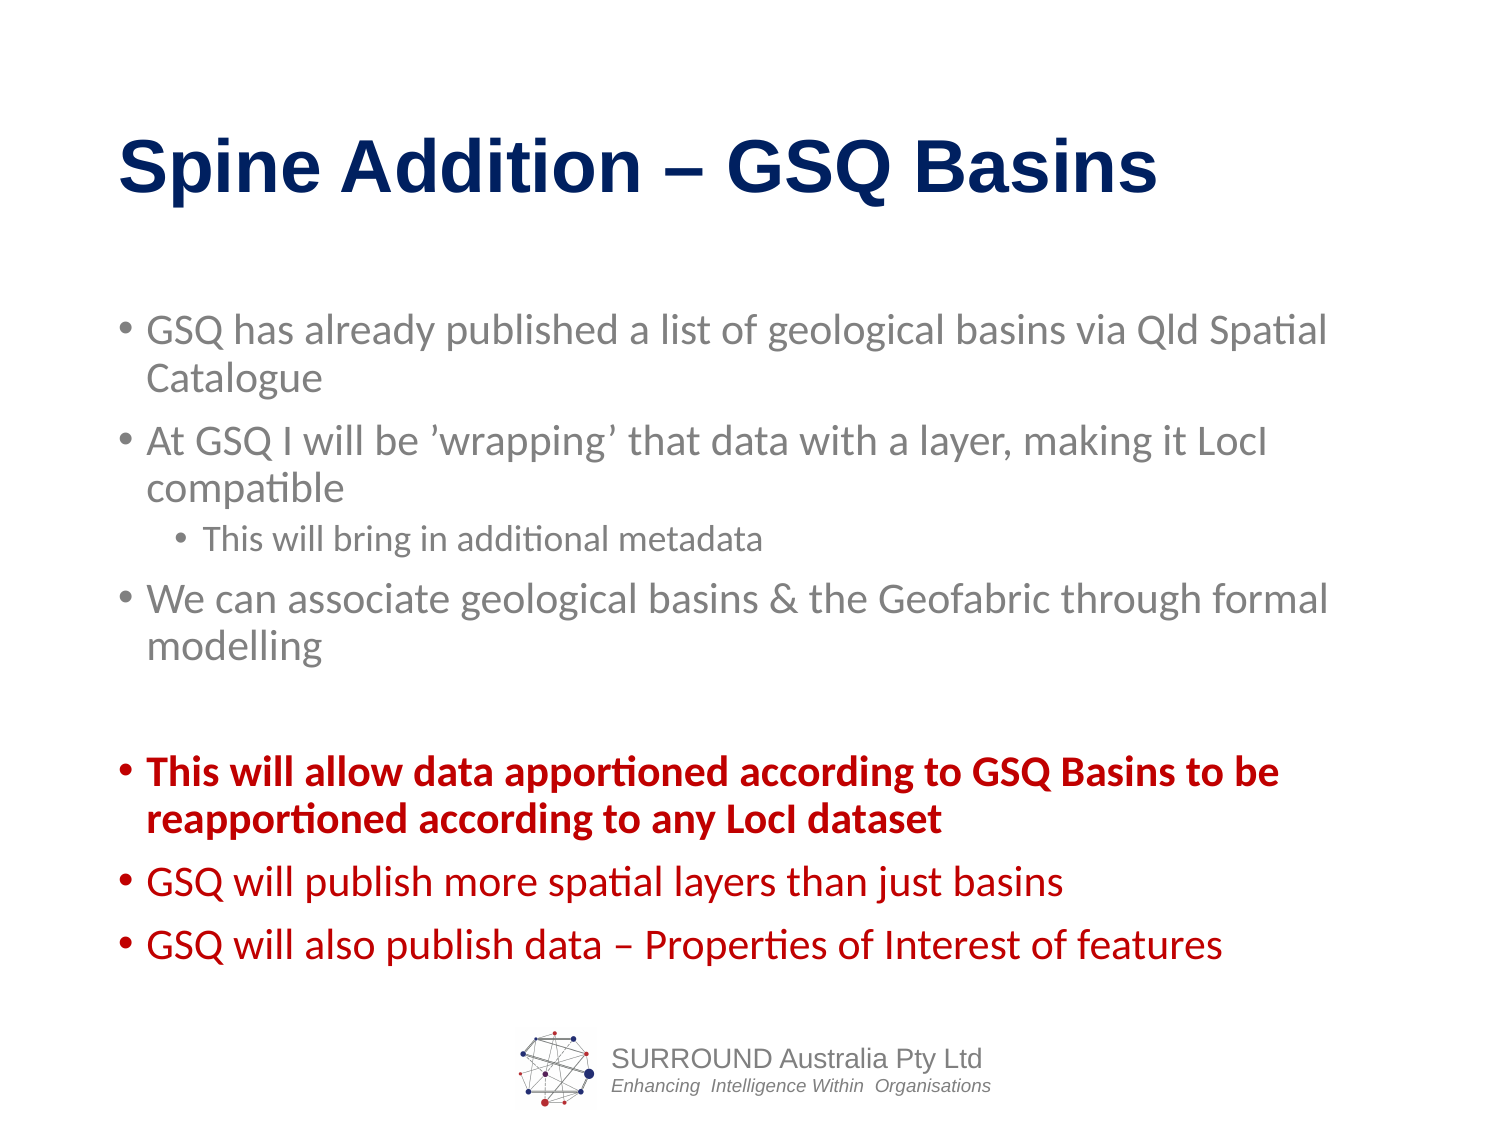

# Spine Addition – GSQ Basins
GSQ has already published a list of geological basins via Qld Spatial Catalogue
At GSQ I will be ’wrapping’ that data with a layer, making it LocI compatible
This will bring in additional metadata
We can associate geological basins & the Geofabric through formal modelling

This will allow data apportioned according to GSQ Basins to be reapportioned according to any LocI dataset
GSQ will publish more spatial layers than just basins
GSQ will also publish data – Properties of Interest of features